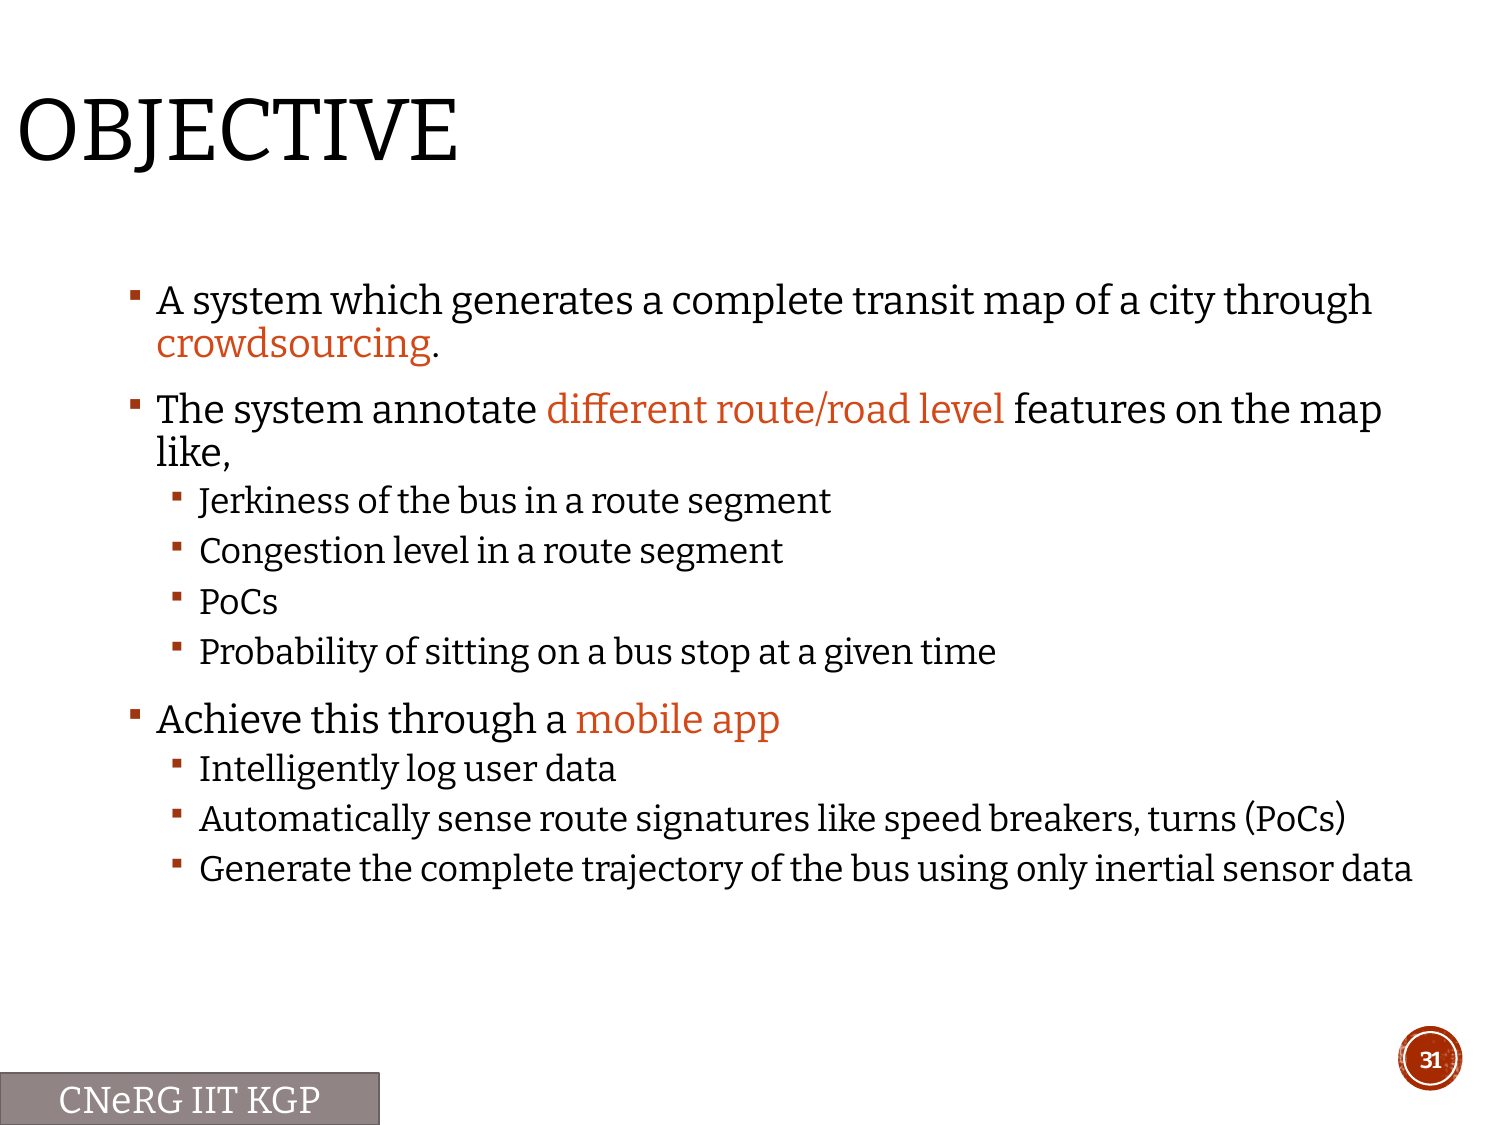

# objective
A system which generates a complete transit map of a city through crowdsourcing.
The system annotate different route/road level features on the map like,
Jerkiness of the bus in a route segment
Congestion level in a route segment
PoCs
Probability of sitting on a bus stop at a given time
Achieve this through a mobile app
Intelligently log user data
Automatically sense route signatures like speed breakers, turns (PoCs)
Generate the complete trajectory of the bus using only inertial sensor data

31